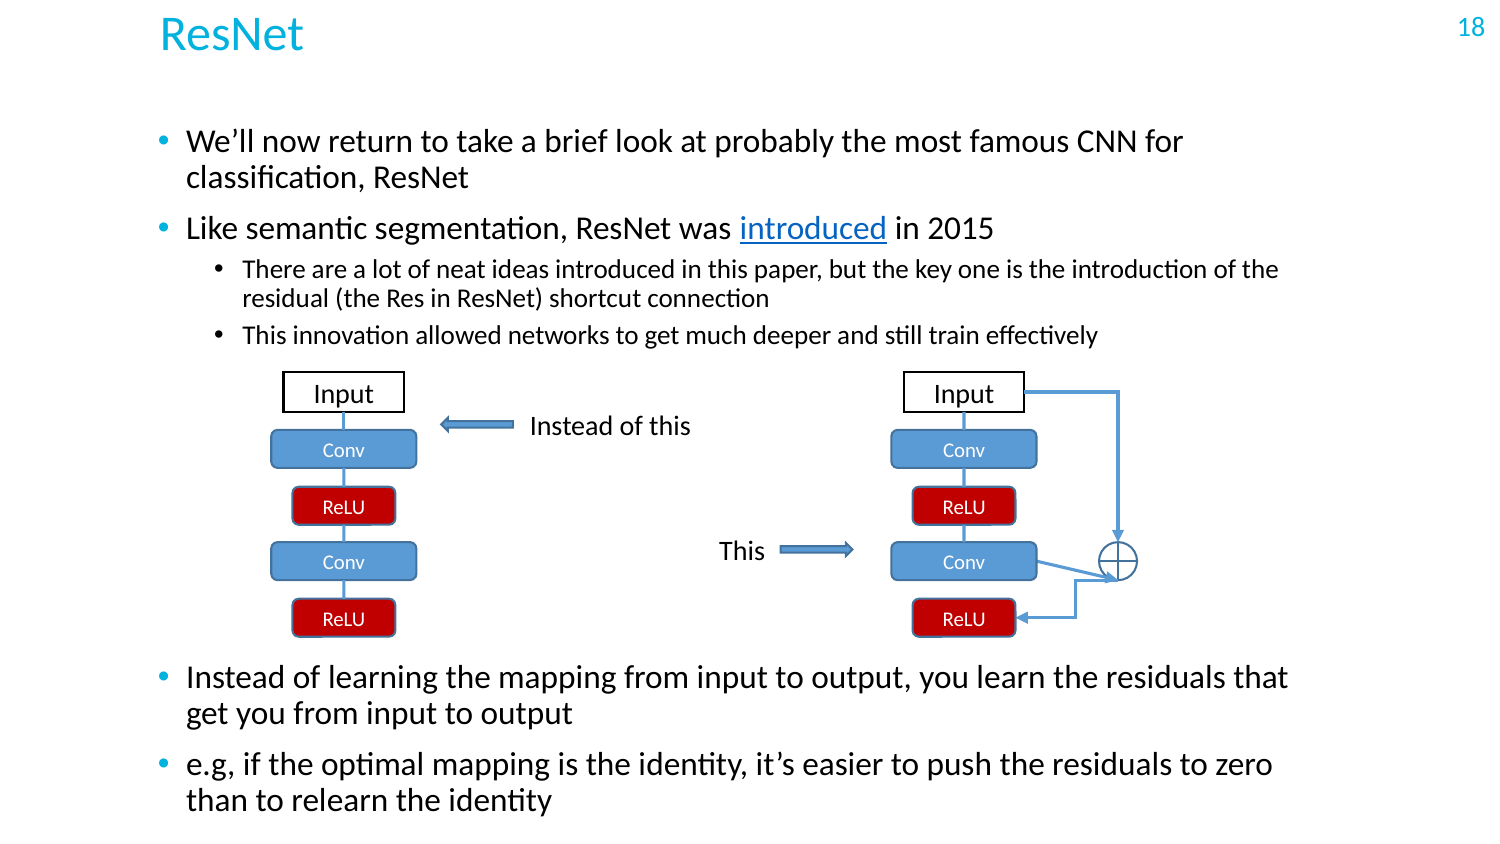

ResNet
We’ll now return to take a brief look at probably the most famous CNN for classification, ResNet
Like semantic segmentation, ResNet was introduced in 2015
There are a lot of neat ideas introduced in this paper, but the key one is the introduction of the residual (the Res in ResNet) shortcut connection
This innovation allowed networks to get much deeper and still train effectively

Instead of learning the mapping from input to output, you learn the residuals that get you from input to output
e.g, if the optimal mapping is the identity, it’s easier to push the residuals to zero than to relearn the identity
Input
Input
Instead of this

Conv
Conv
ReLU
ReLU
This
Conv
Conv

ReLU
ReLU